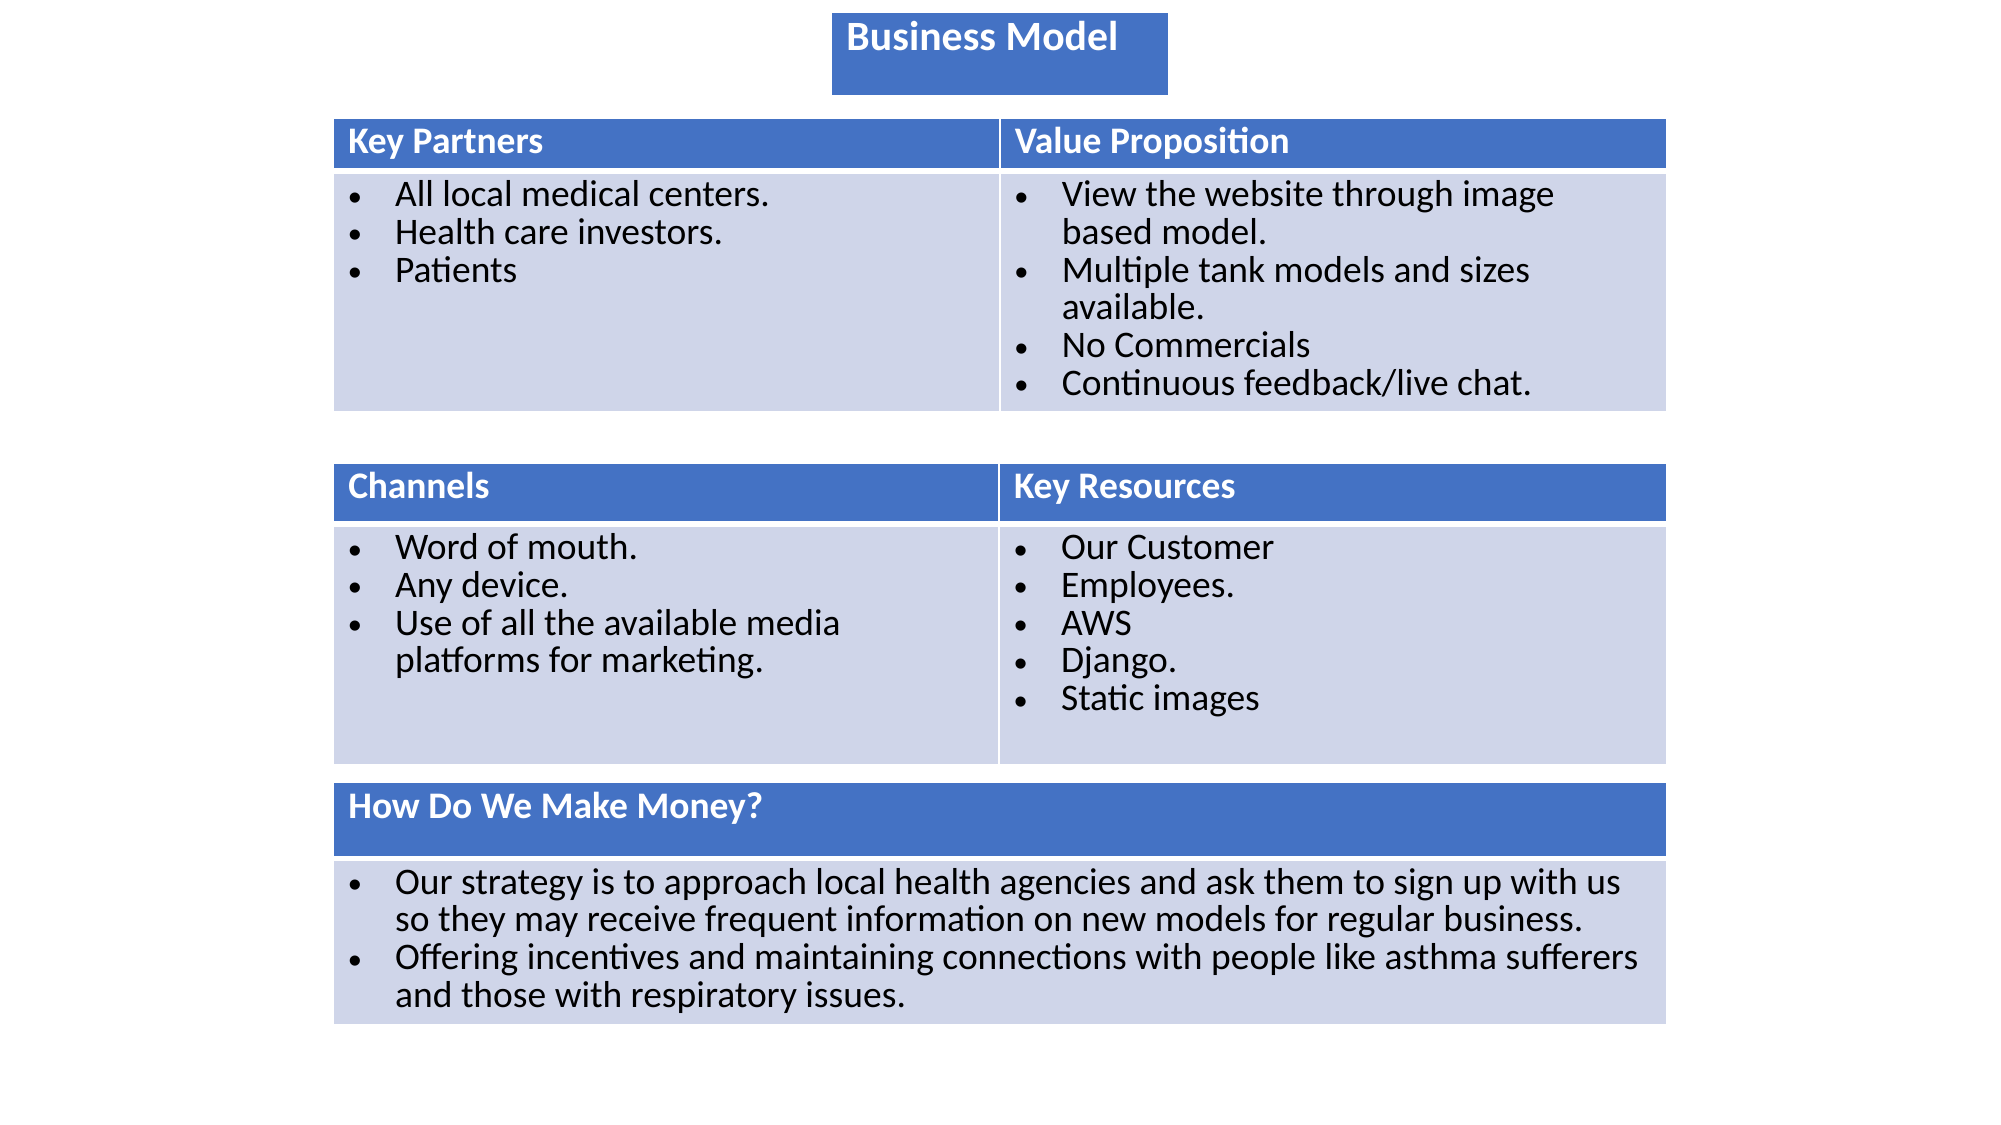

| Business Model |
| --- |
| Key Partners | Value Proposition |
| --- | --- |
| All local medical centers. Health care investors. Patients | View the website through image based model. Multiple tank models and sizes available. No Commercials Continuous feedback/live chat. |
| Channels | Key Resources |
| --- | --- |
| Word of mouth. Any device. Use of all the available media platforms for marketing. | Our Customer Employees. AWS Django. Static images |
| How Do We Make Money? |
| --- |
| Our strategy is to approach local health agencies and ask them to sign up with us so they may receive frequent information on new models for regular business. Offering incentives and maintaining connections with people like asthma sufferers and those with respiratory issues. |